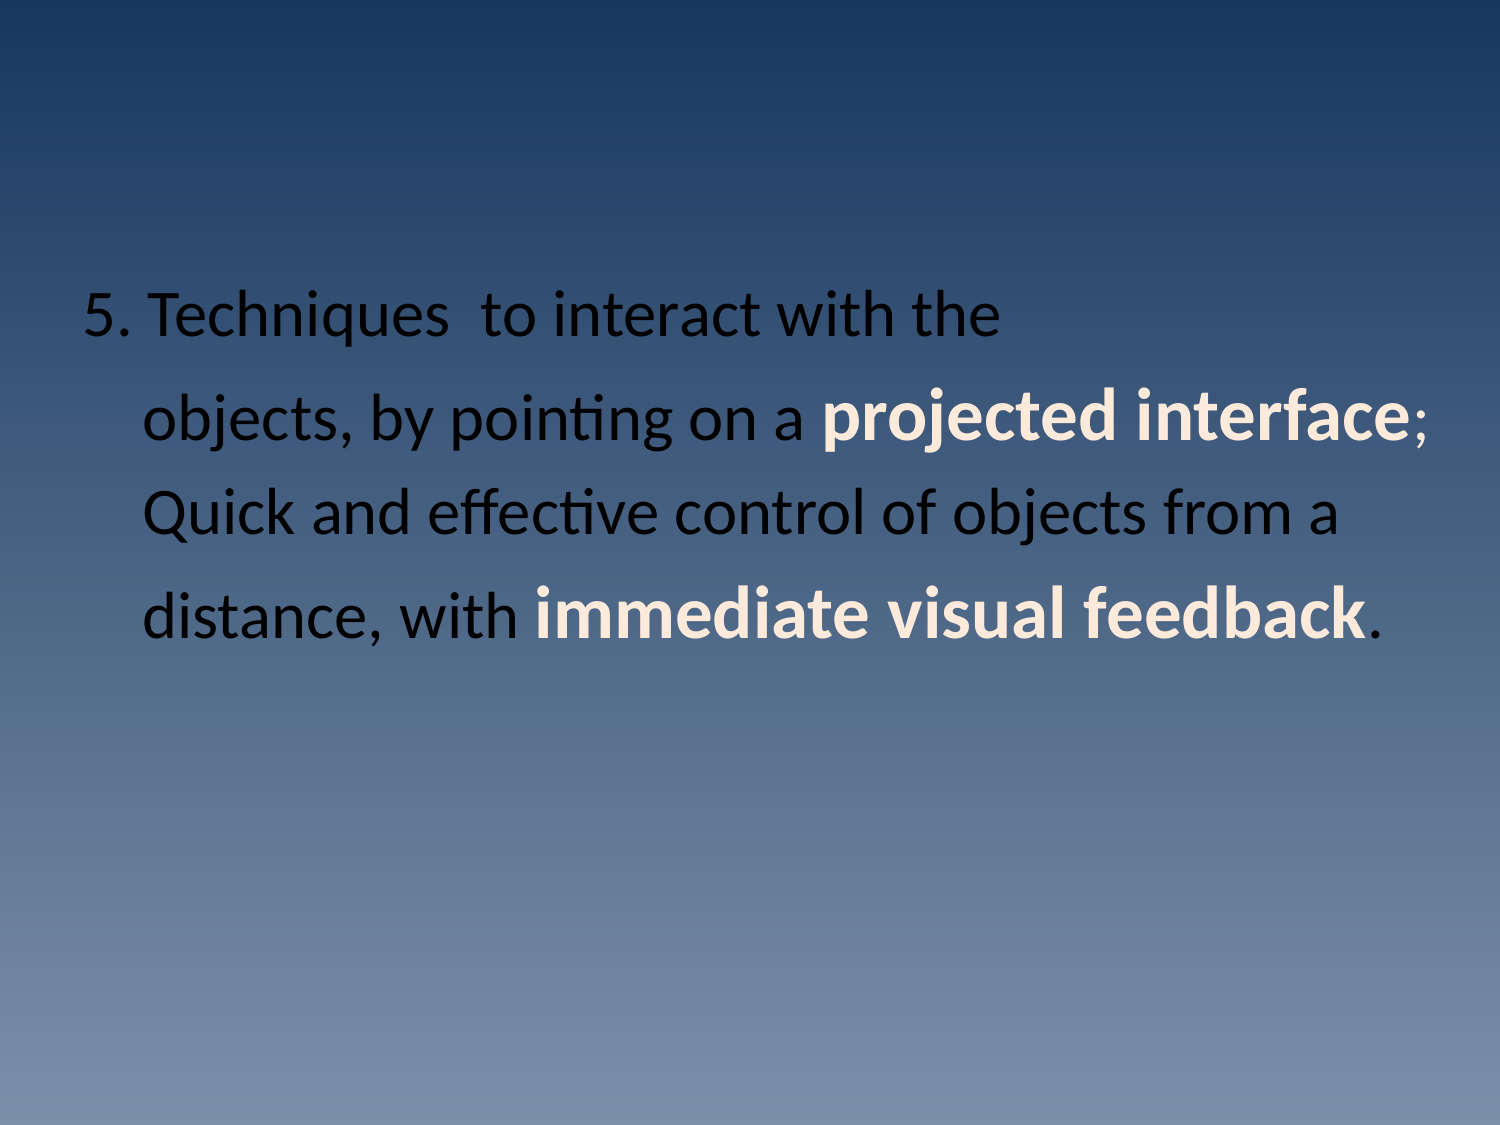

5. Techniques  to interact with the
      objects, by pointing on a projected interface;
      Quick and effective control of objects from a
      distance, with immediate visual feedback.